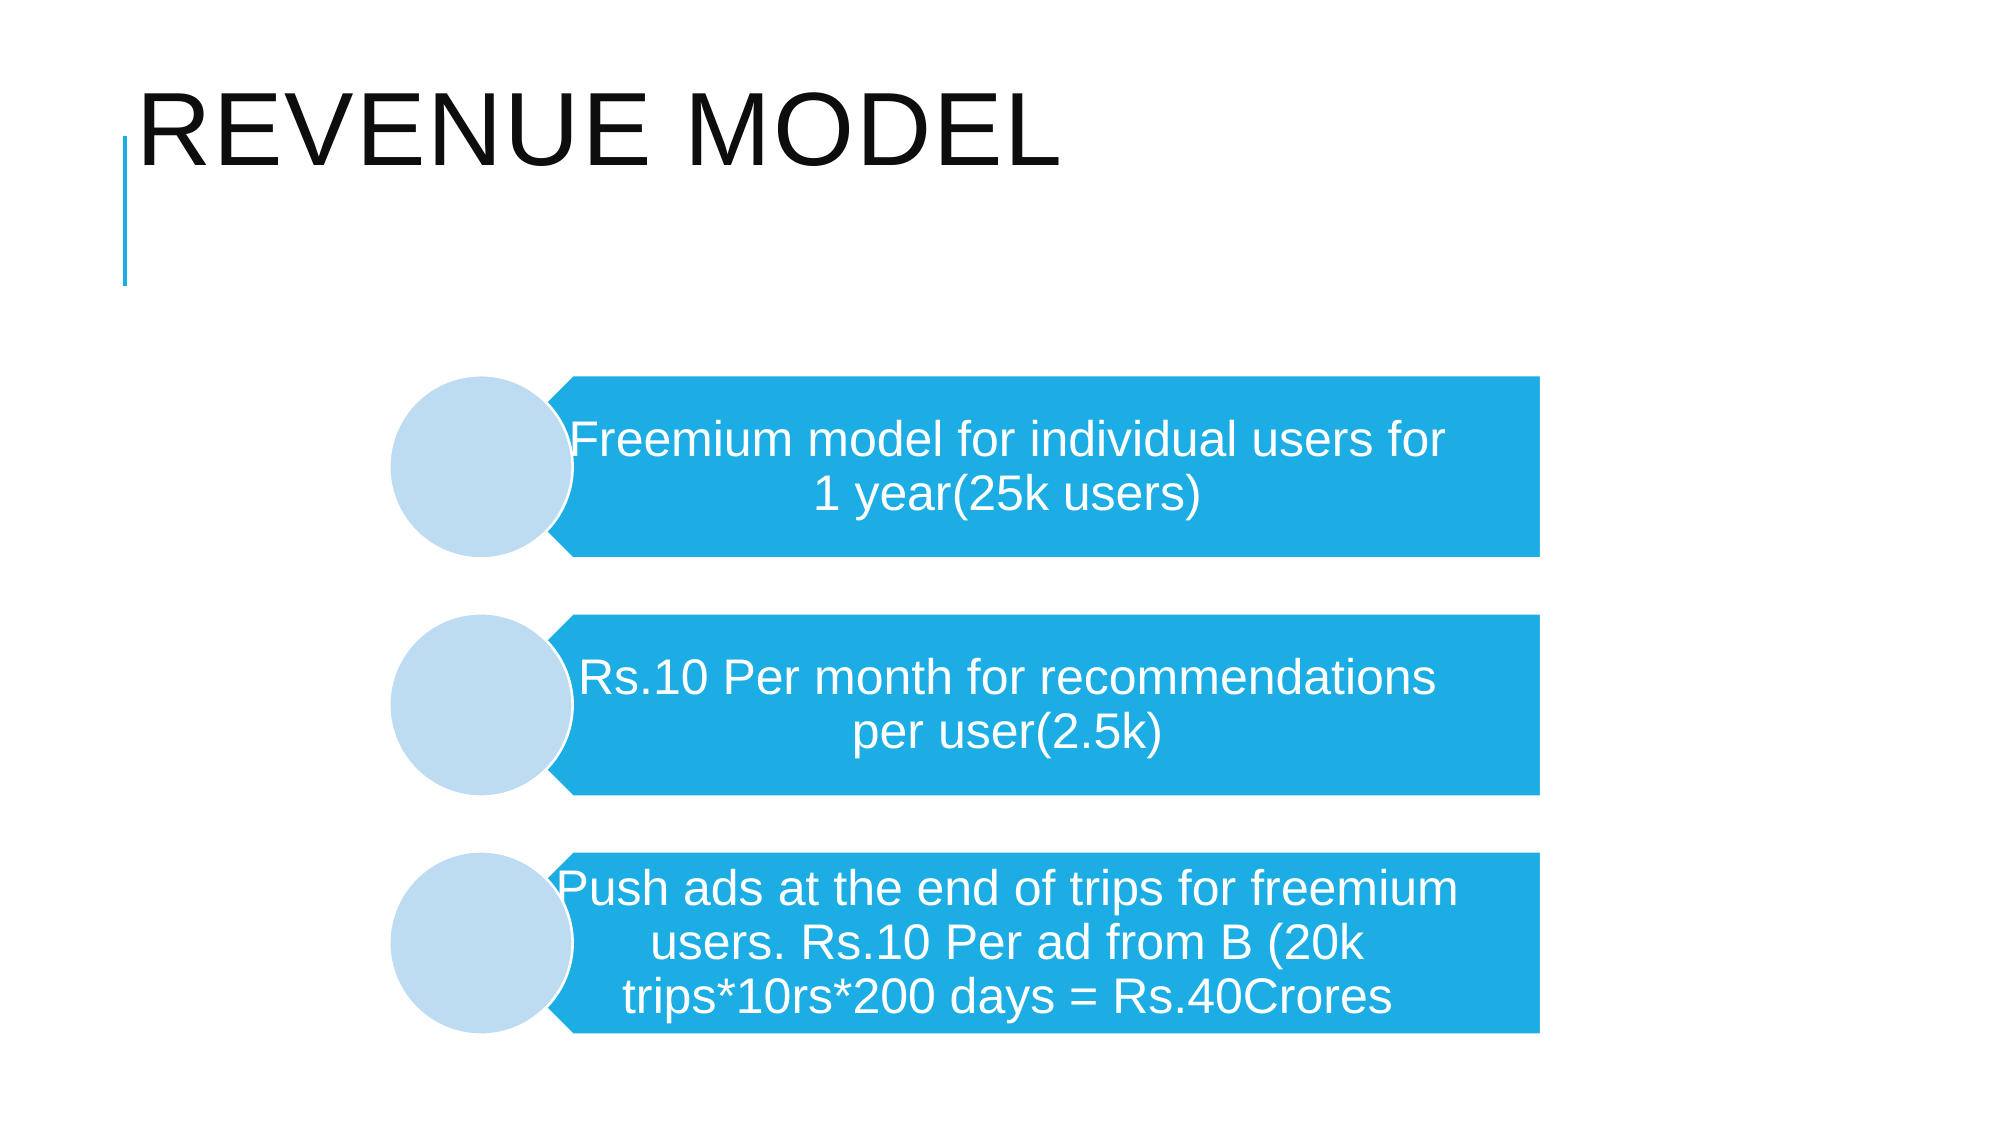

# Revenue Model
Freemium model for individual users for 1 year(25k users)
Rs.10 Per month for recommendations per user(2.5k)
Push ads at the end of trips for freemium users. Rs.10 Per ad from B (20k trips*10rs*200 days = Rs.40Crores